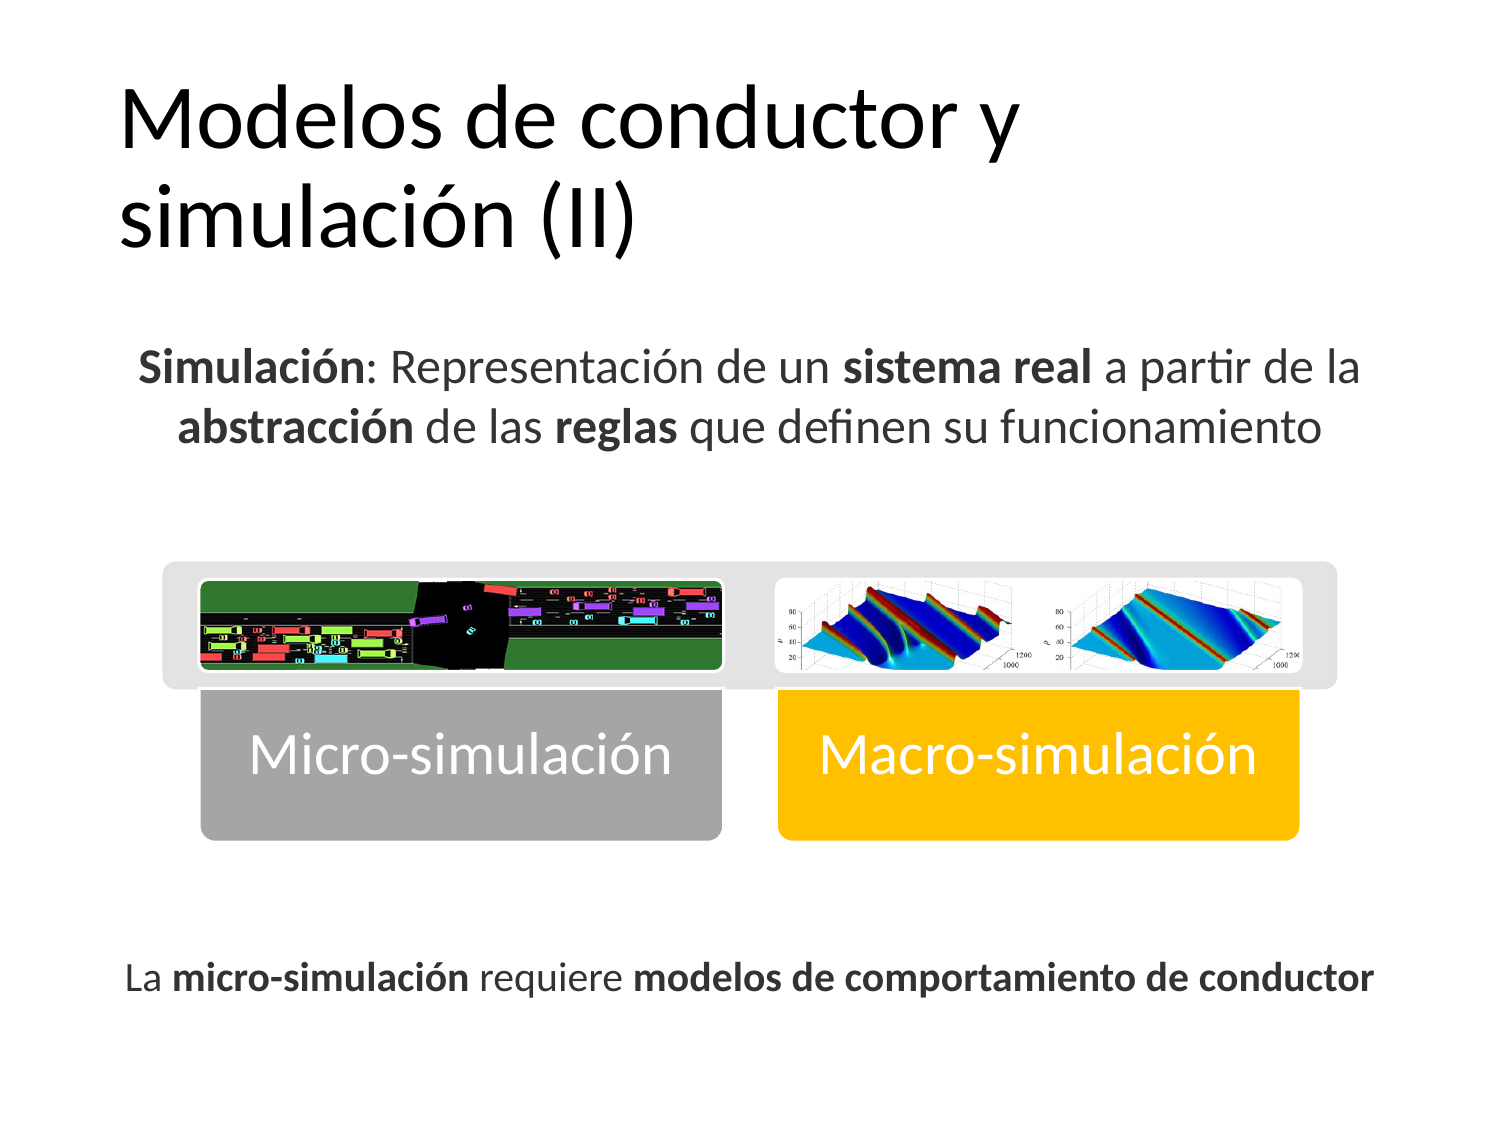

# Modelos de conductor y simulación (II)
Simulación: Representación de un sistema real a partir de la abstracción de las reglas que definen su funcionamiento
Micro-simulación
Macro-simulación
La micro-simulación requiere modelos de comportamiento de conductor